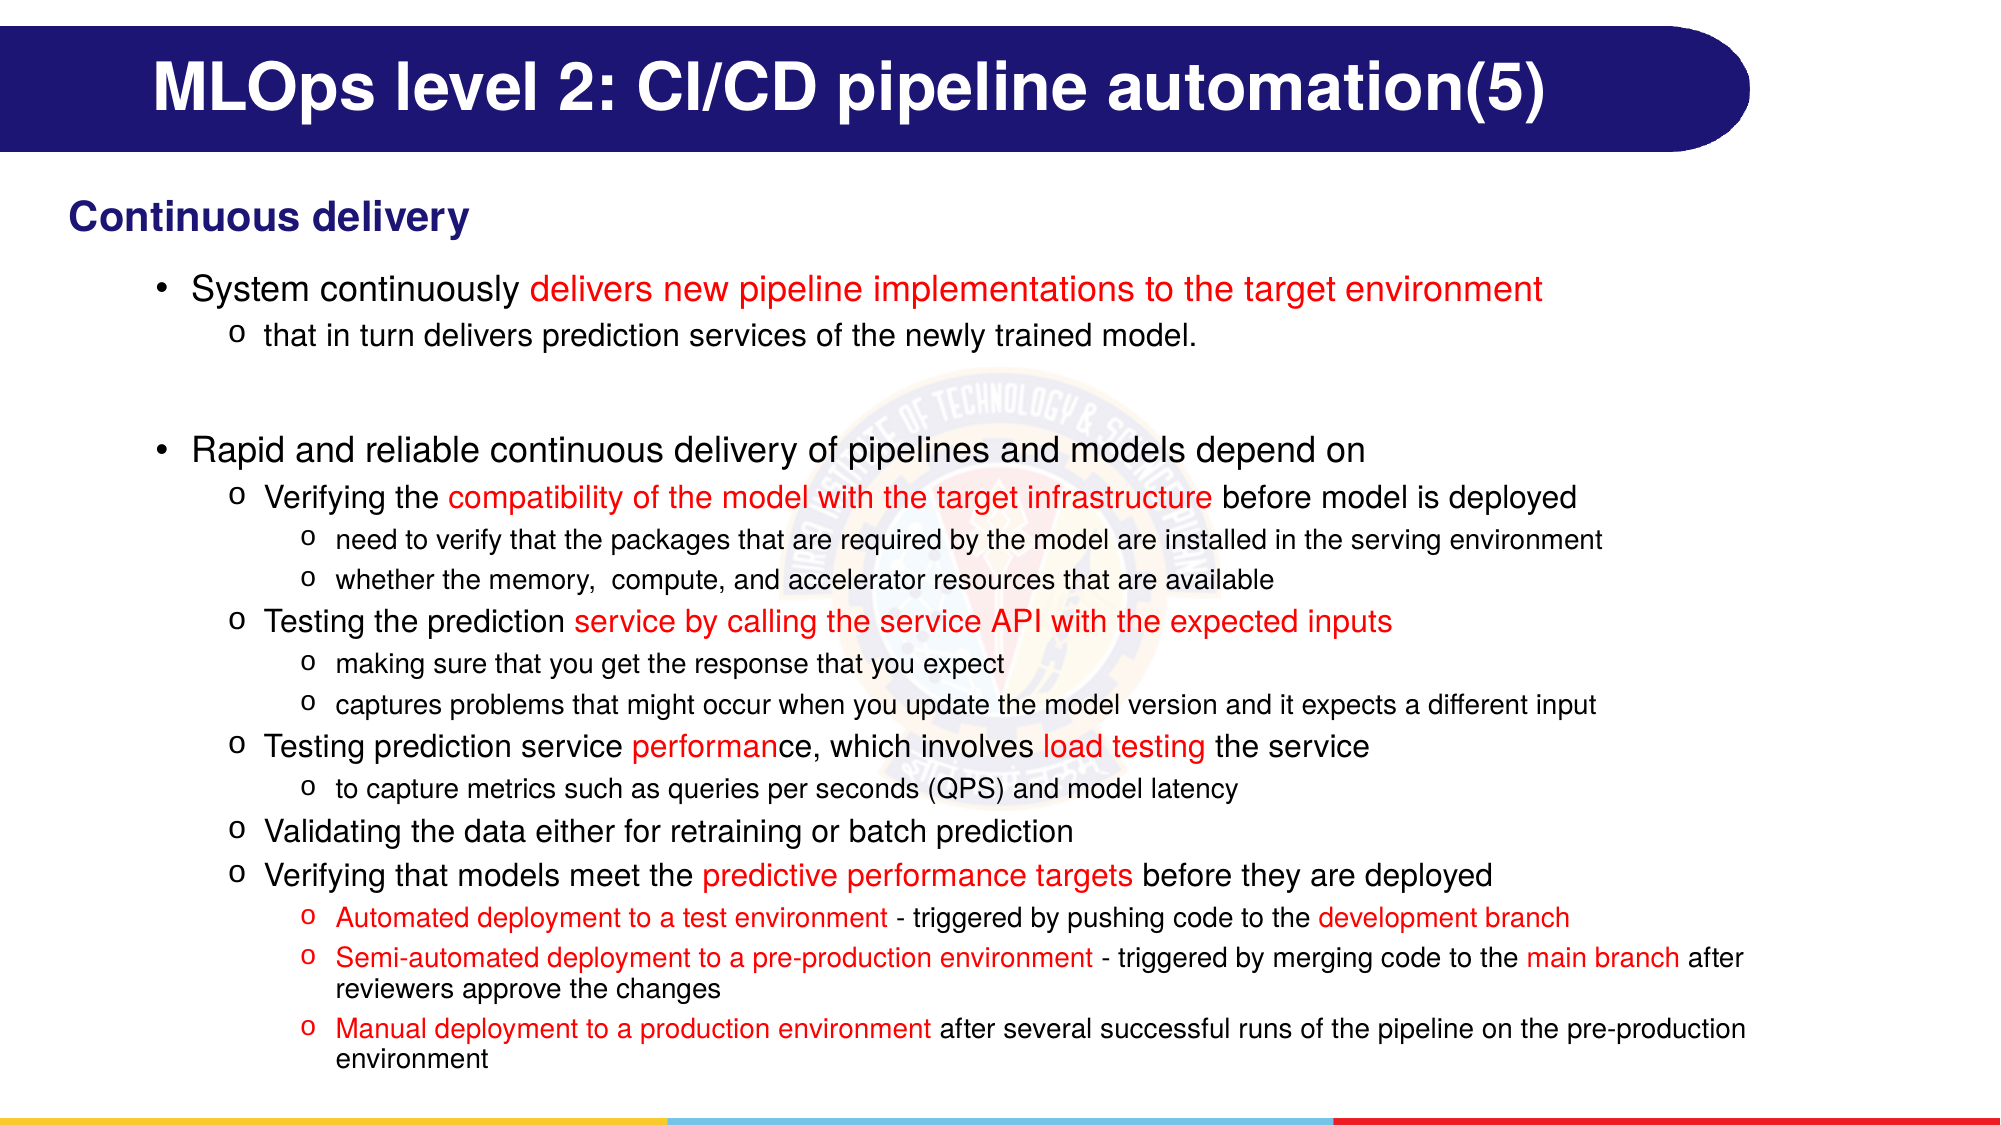

# MLOps level 2: CI/CD pipeline automation(5)
Continuous delivery
System continuously delivers new pipeline implementations to the target environment
that in turn delivers prediction services of the newly trained model.

Rapid and reliable continuous delivery of pipelines and models depend on
Verifying the compatibility of the model with the target infrastructure before model is deployed
need to verify that the packages that are required by the model are installed in the serving environment
whether the memory,  compute, and accelerator resources that are available
Testing the prediction service by calling the service API with the expected inputs
making sure that you get the response that you expect
captures problems that might occur when you update the model version and it expects a different input
Testing prediction service performance, which involves load testing the service
to capture metrics such as queries per seconds (QPS) and model latency
Validating the data either for retraining or batch prediction
Verifying that models meet the predictive performance targets before they are deployed
Automated deployment to a test environment - triggered by pushing code to the development branch
Semi-automated deployment to a pre-production environment - triggered by merging code to the main branch after reviewers approve the changes
Manual deployment to a production environment after several successful runs of the pipeline on the pre-production environment